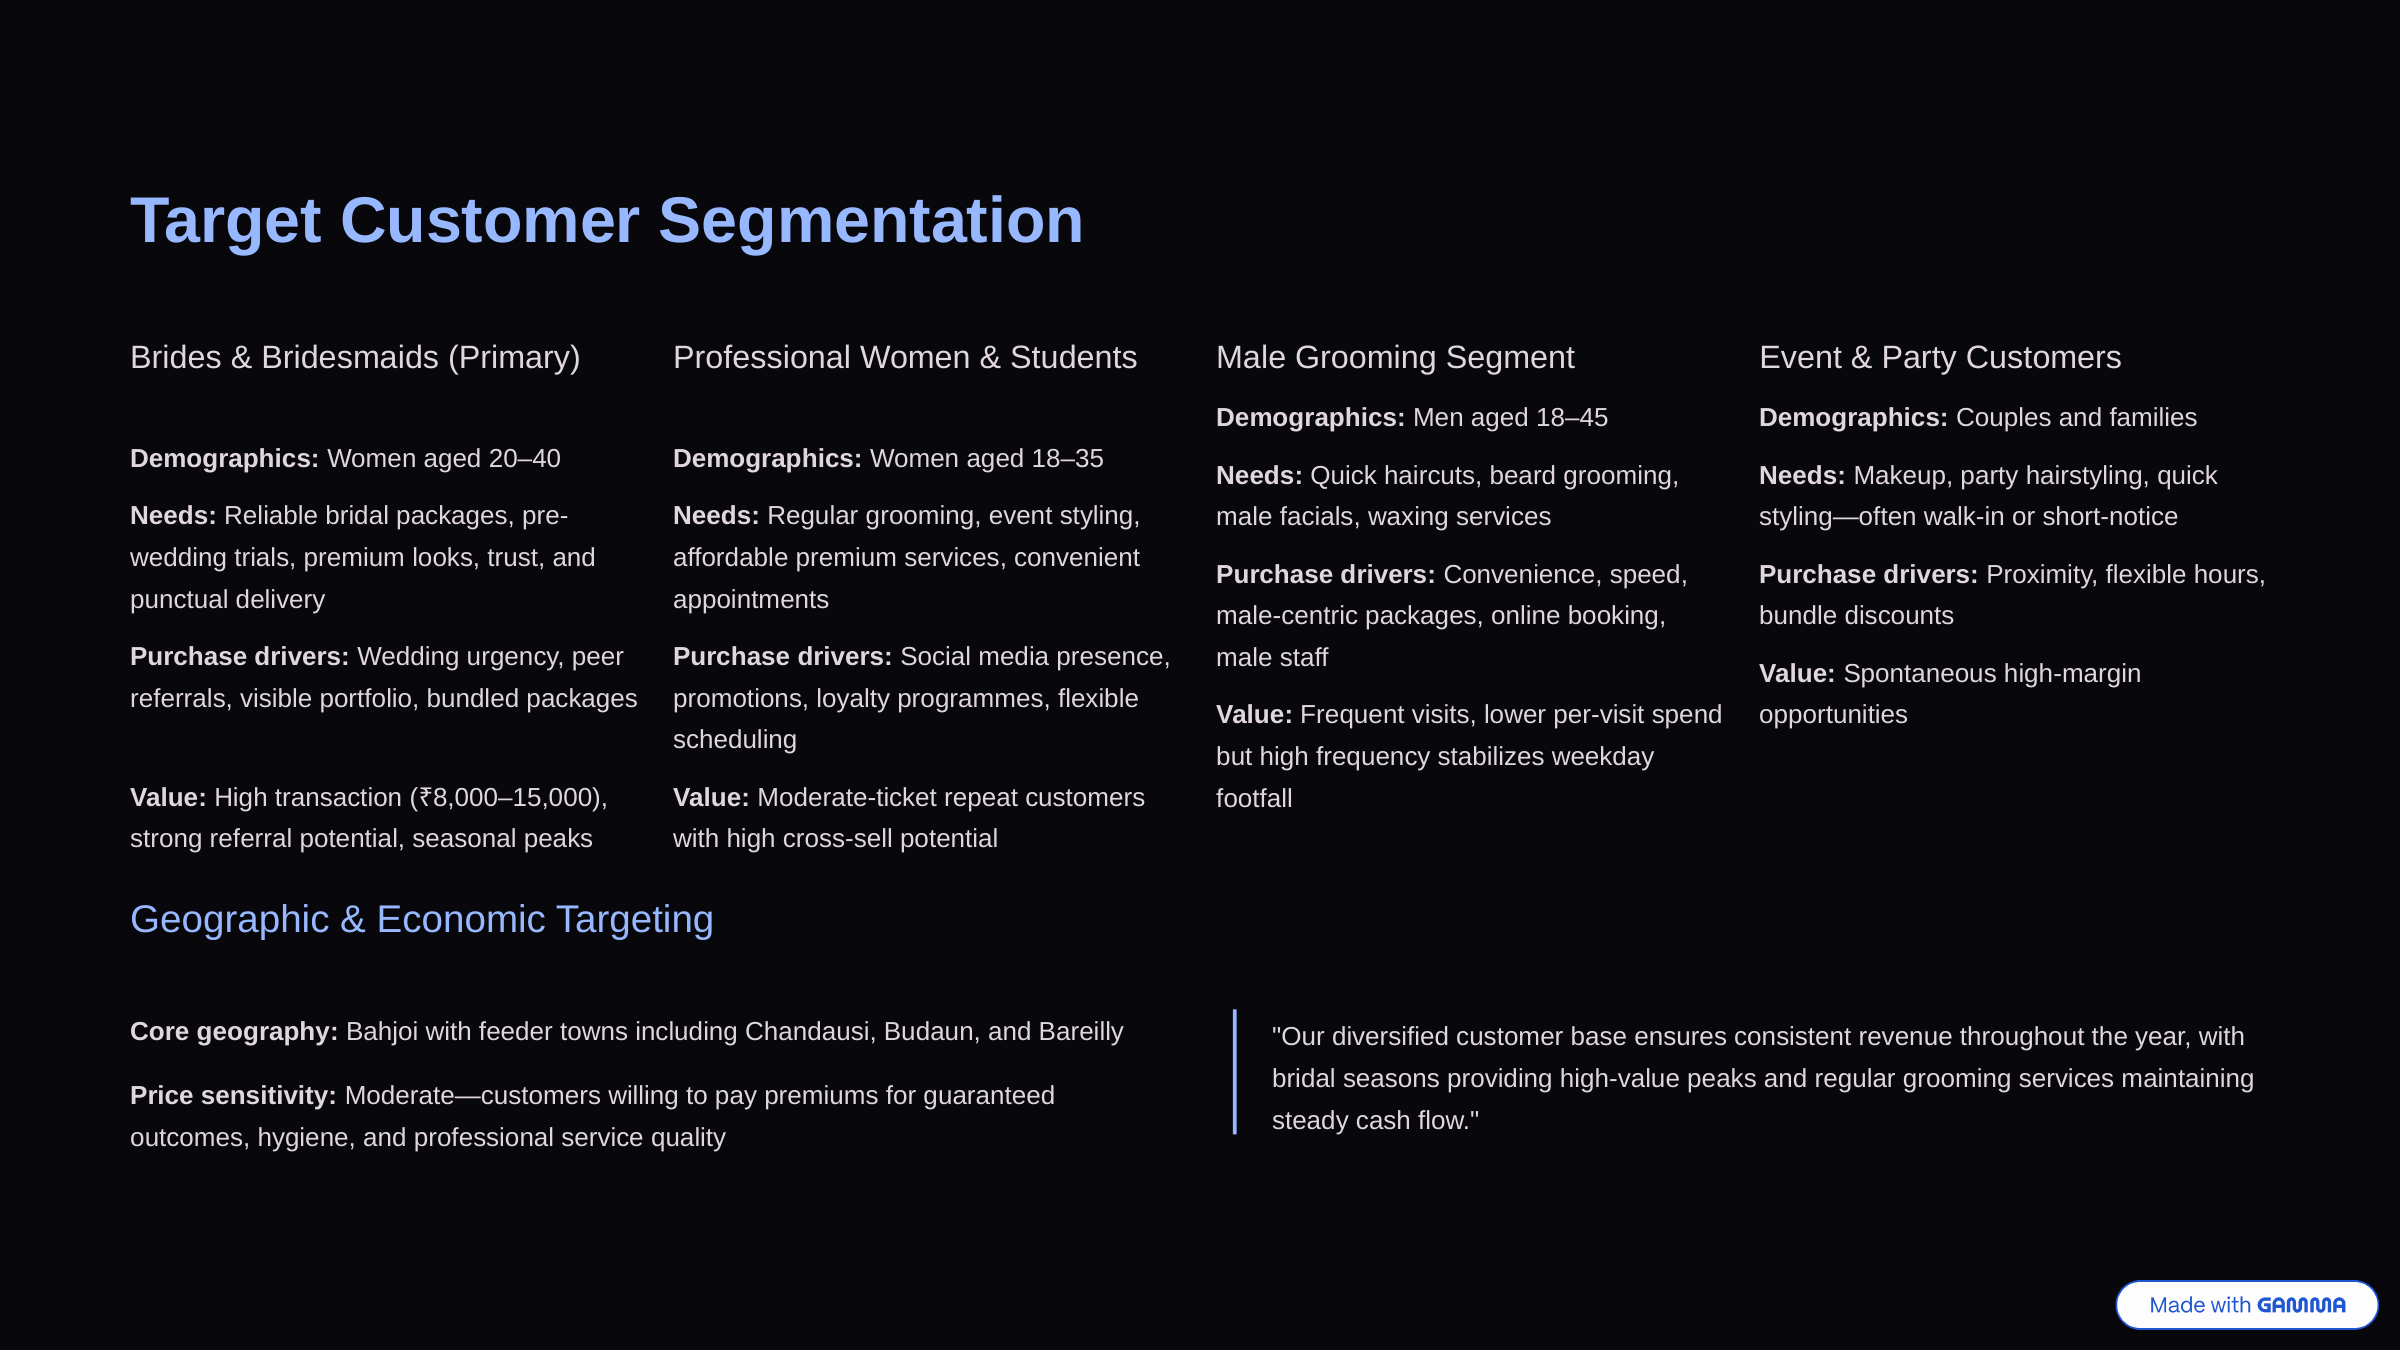

Target Customer Segmentation
Brides & Bridesmaids (Primary)
Professional Women & Students
Male Grooming Segment
Event & Party Customers
Demographics: Men aged 18–45
Demographics: Couples and families
Demographics: Women aged 20–40
Demographics: Women aged 18–35
Needs: Quick haircuts, beard grooming, male facials, waxing services
Needs: Makeup, party hairstyling, quick styling—often walk-in or short-notice
Needs: Reliable bridal packages, pre-wedding trials, premium looks, trust, and punctual delivery
Needs: Regular grooming, event styling, affordable premium services, convenient appointments
Purchase drivers: Convenience, speed, male-centric packages, online booking, male staff
Purchase drivers: Proximity, flexible hours, bundle discounts
Purchase drivers: Wedding urgency, peer referrals, visible portfolio, bundled packages
Purchase drivers: Social media presence, promotions, loyalty programmes, flexible scheduling
Value: Spontaneous high-margin opportunities
Value: Frequent visits, lower per-visit spend but high frequency stabilizes weekday footfall
Value: High transaction (₹8,000–15,000), strong referral potential, seasonal peaks
Value: Moderate-ticket repeat customers with high cross-sell potential
Geographic & Economic Targeting
Core geography: Bahjoi with feeder towns including Chandausi, Budaun, and Bareilly

"Our diversified customer base ensures consistent revenue throughout the year, with bridal seasons providing high-value peaks and regular grooming services maintaining steady cash flow."
Price sensitivity: Moderate—customers willing to pay premiums for guaranteed outcomes, hygiene, and professional service quality